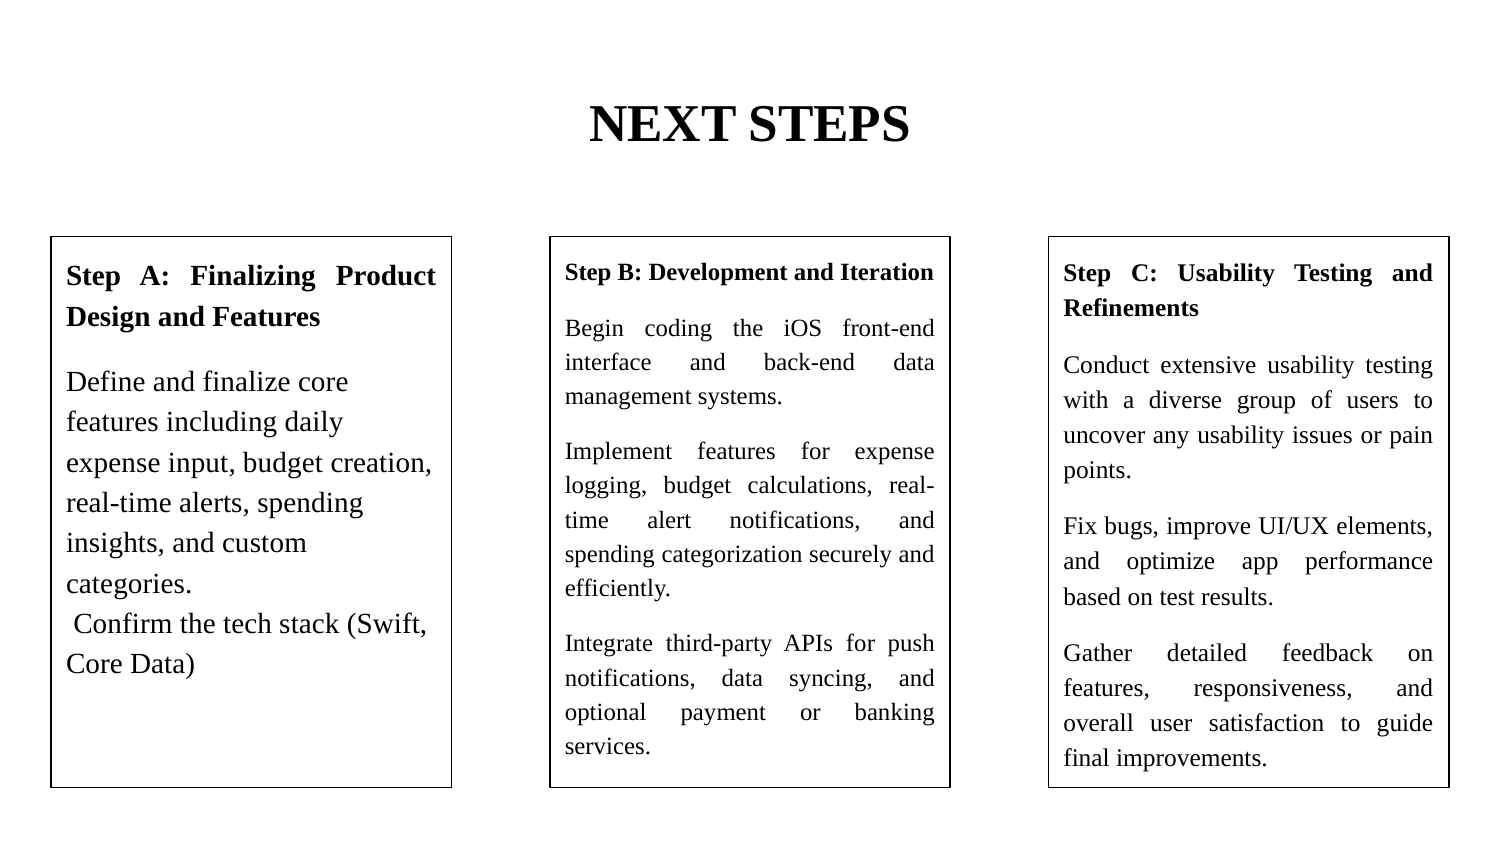

# NEXT STEPS
Step A: Finalizing Product Design and Features
Define and finalize core features including daily expense input, budget creation, real-time alerts, spending insights, and custom categories.
 Confirm the tech stack (Swift, Core Data)

Step B: Development and Iteration
Begin coding the iOS front-end interface and back-end data management systems.
Implement features for expense logging, budget calculations, real-time alert notifications, and spending categorization securely and efficiently.
Integrate third-party APIs for push notifications, data syncing, and optional payment or banking services.
Step C: Usability Testing and Refinements
Conduct extensive usability testing with a diverse group of users to uncover any usability issues or pain points.
Fix bugs, improve UI/UX elements, and optimize app performance based on test results.
Gather detailed feedback on features, responsiveness, and overall user satisfaction to guide final improvements.